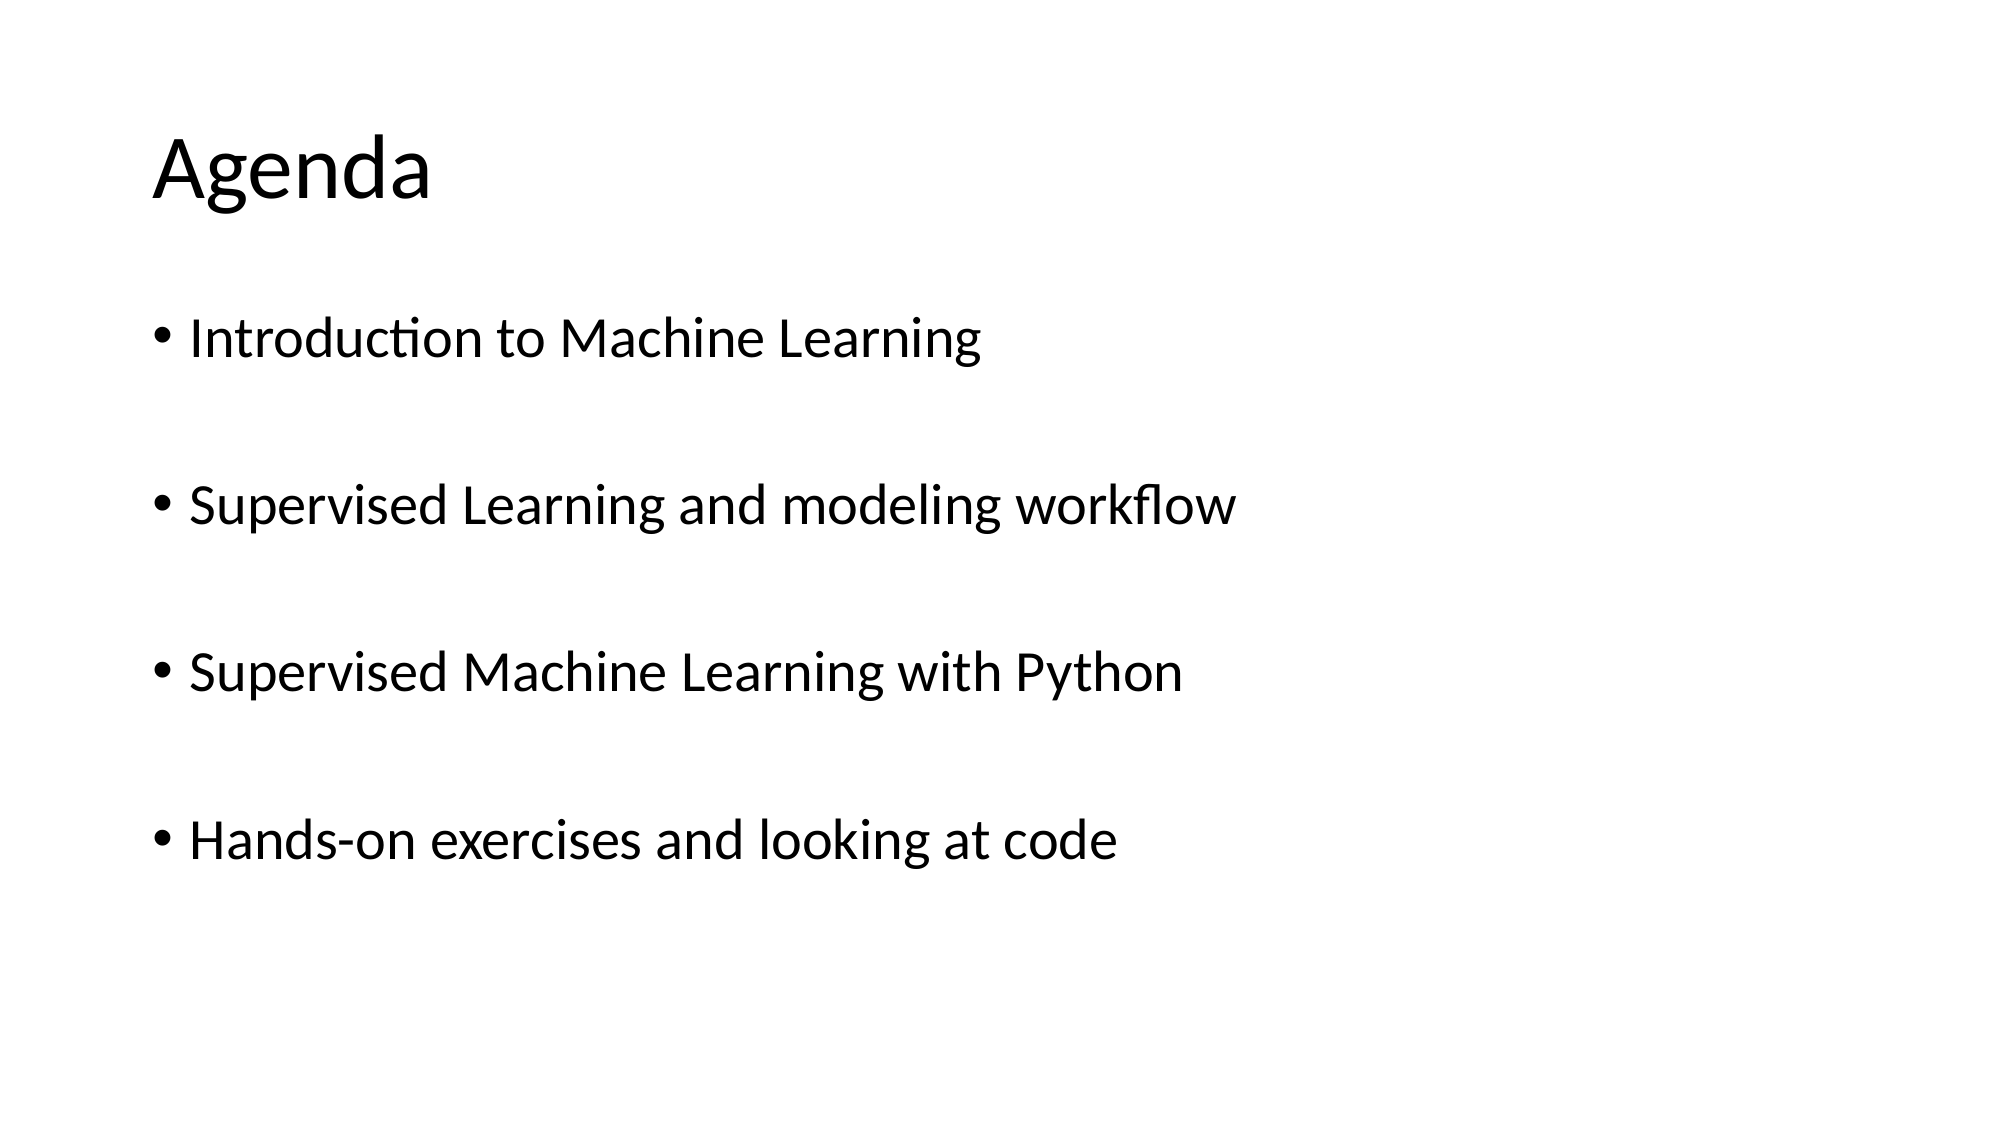

# Agenda
Introduction to Machine Learning

Supervised Learning and modeling workflow

Supervised Machine Learning with Python

Hands-on exercises and looking at code